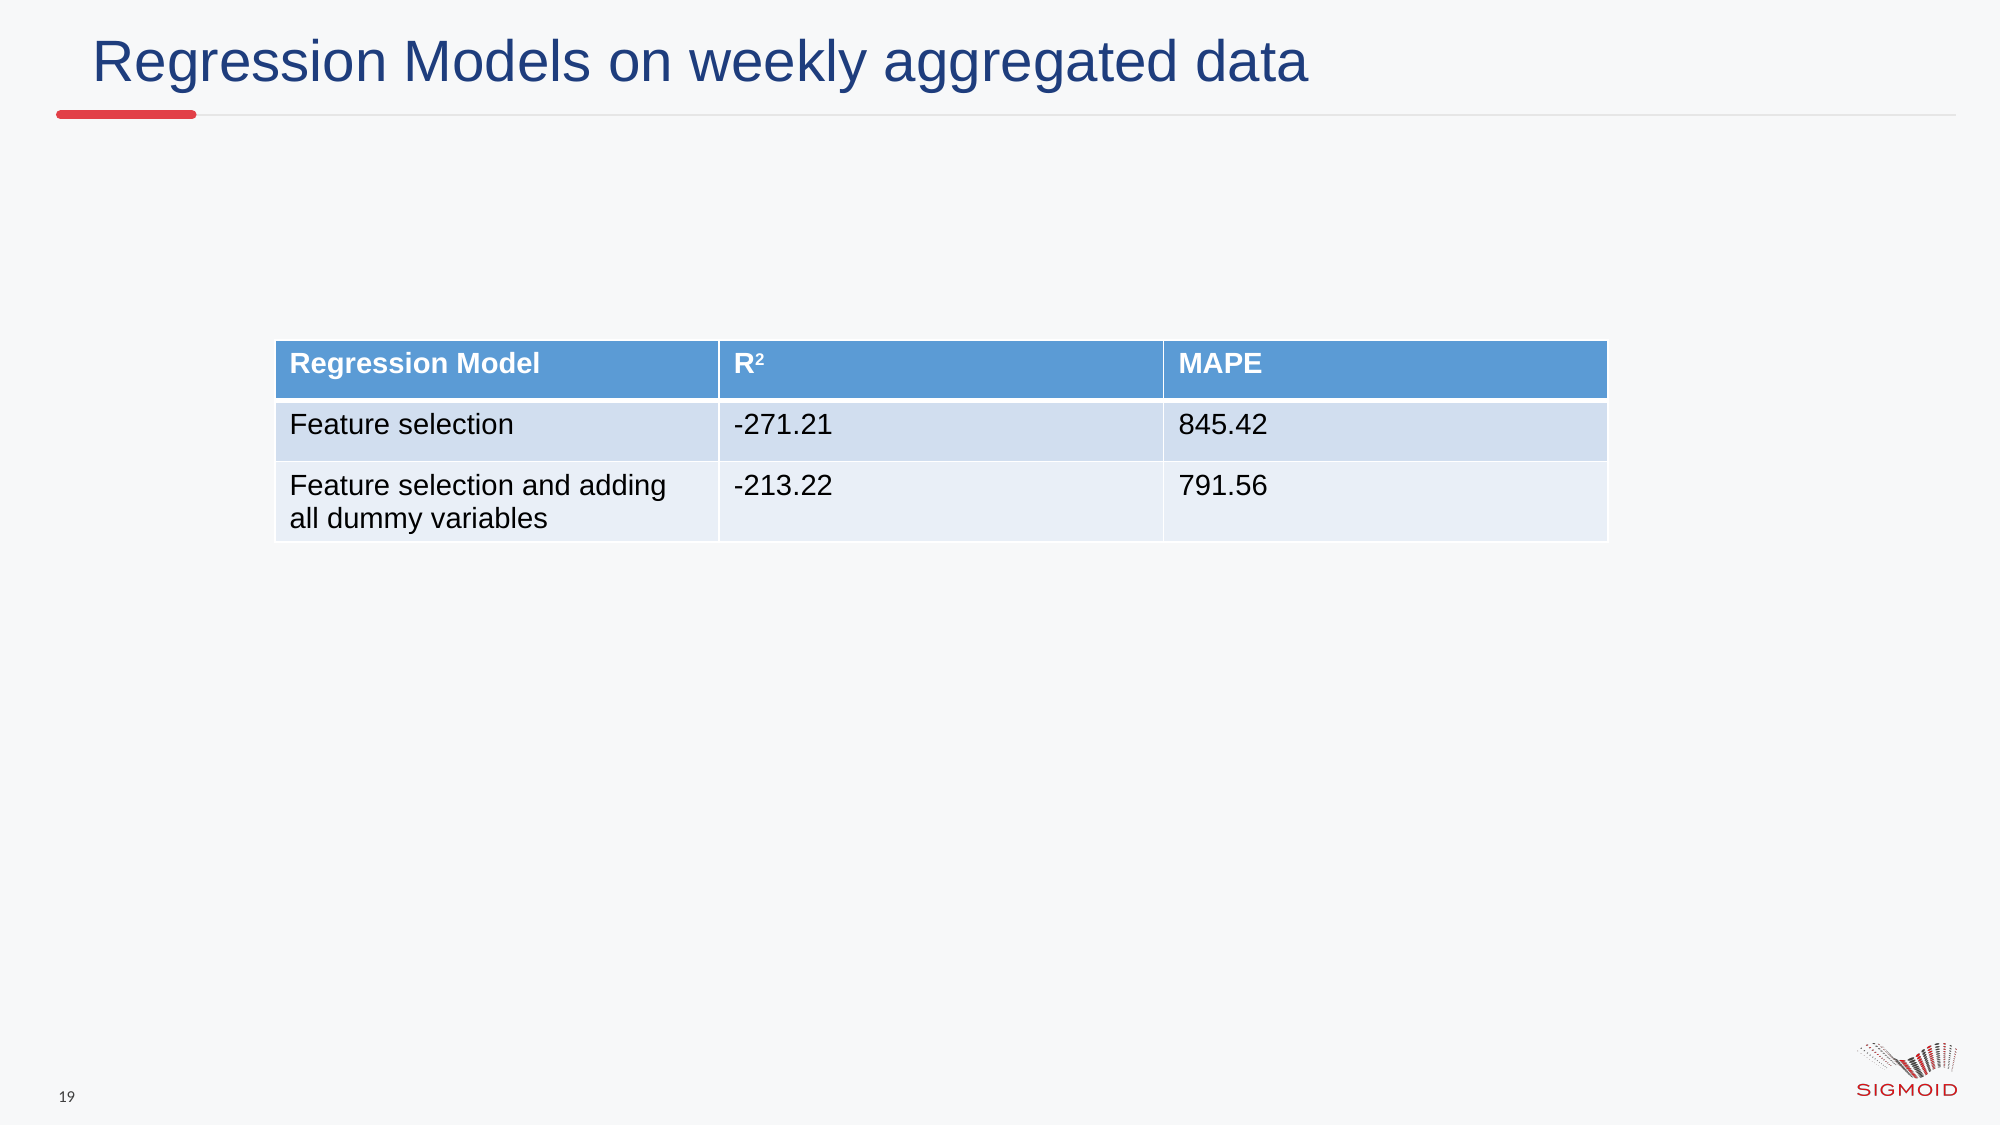

Regression Models on weekly aggregated data

| Regression Model | R2 | MAPE |
| --- | --- | --- |
| Feature selection | -271.21 | 845.42 |
| Feature selection and adding all dummy variables | -213.22 | 791.56 |